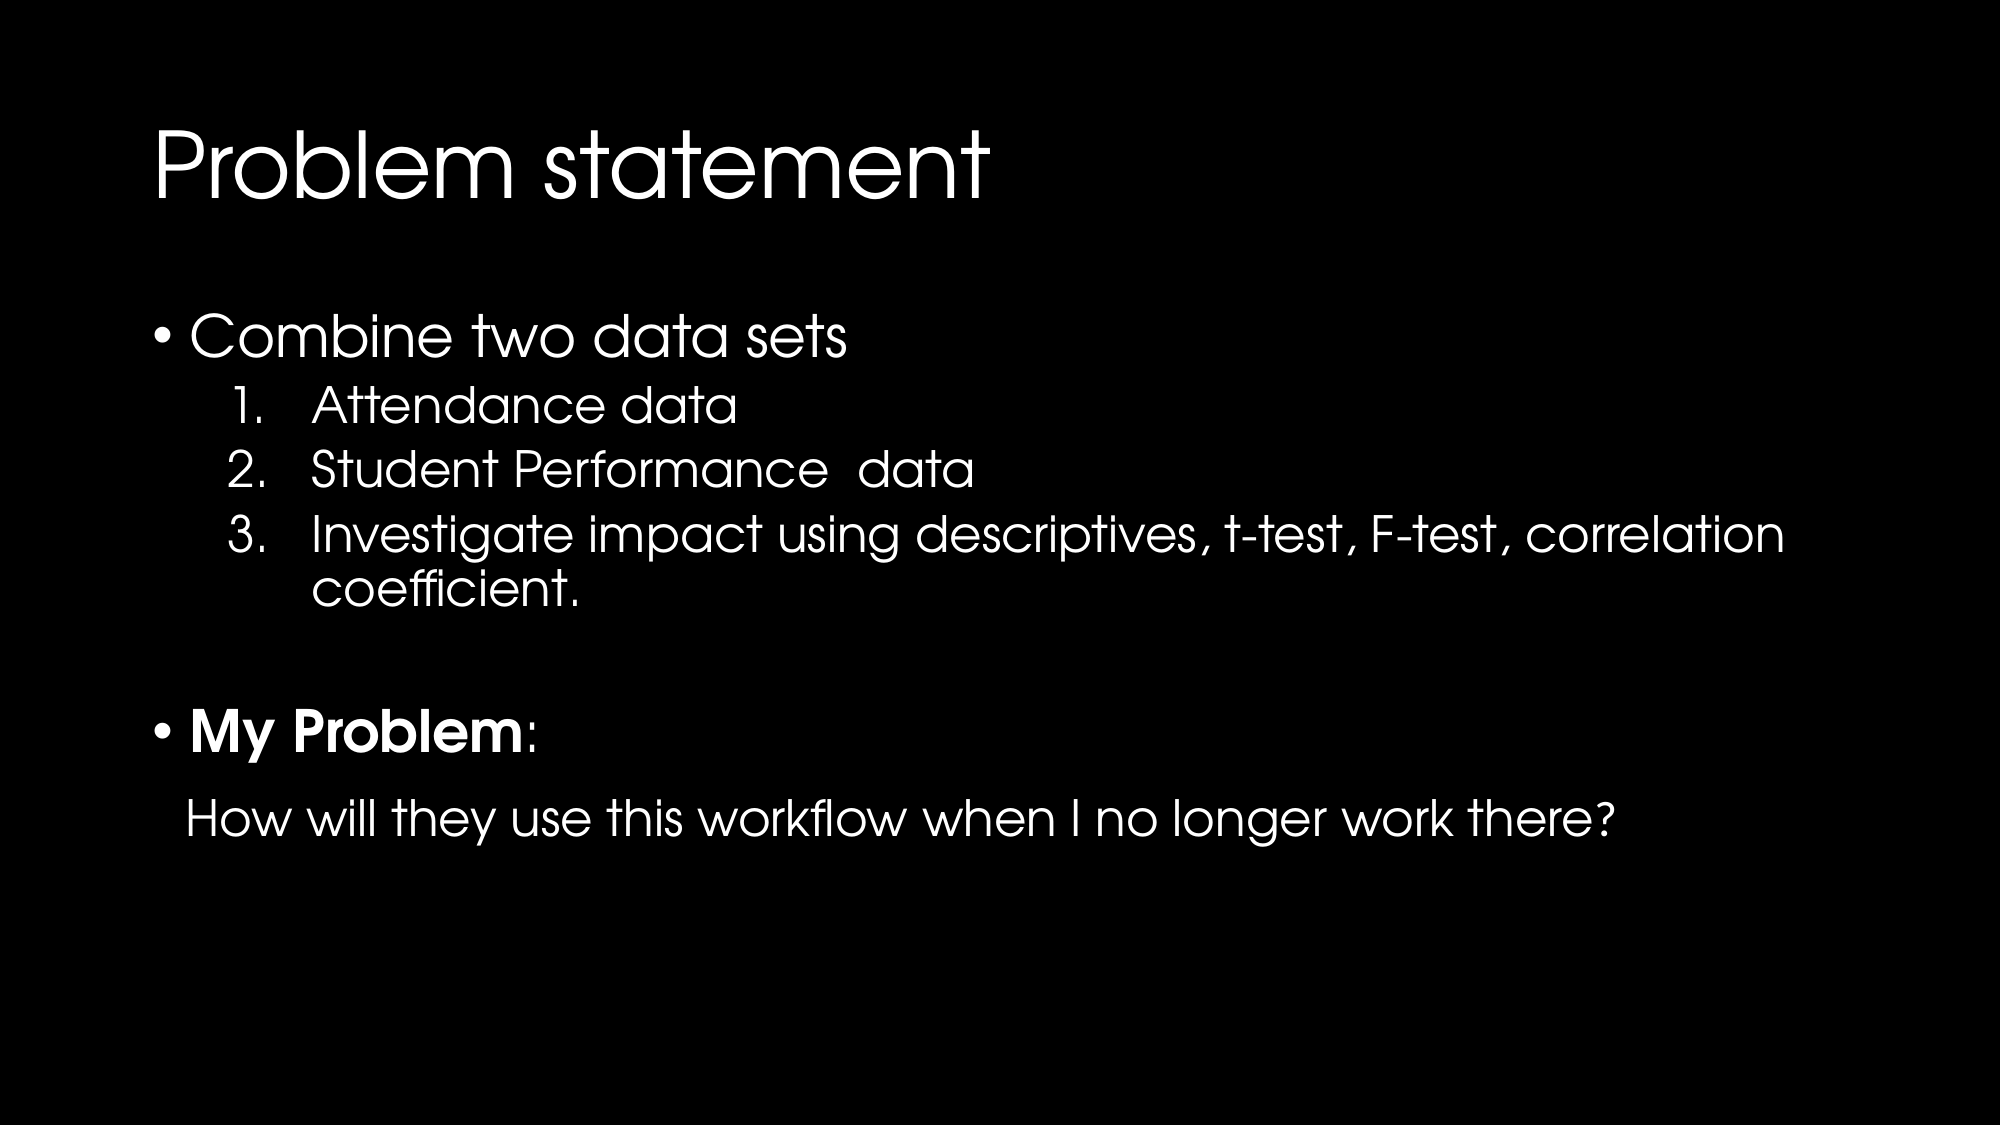

# Problem statement
Combine two data sets
Attendance data
Student Performance  data
Investigate impact using descriptives, t-test, F-test, correlation coefficient.

My Problem:
  How will they use this workflow when I no longer work there?